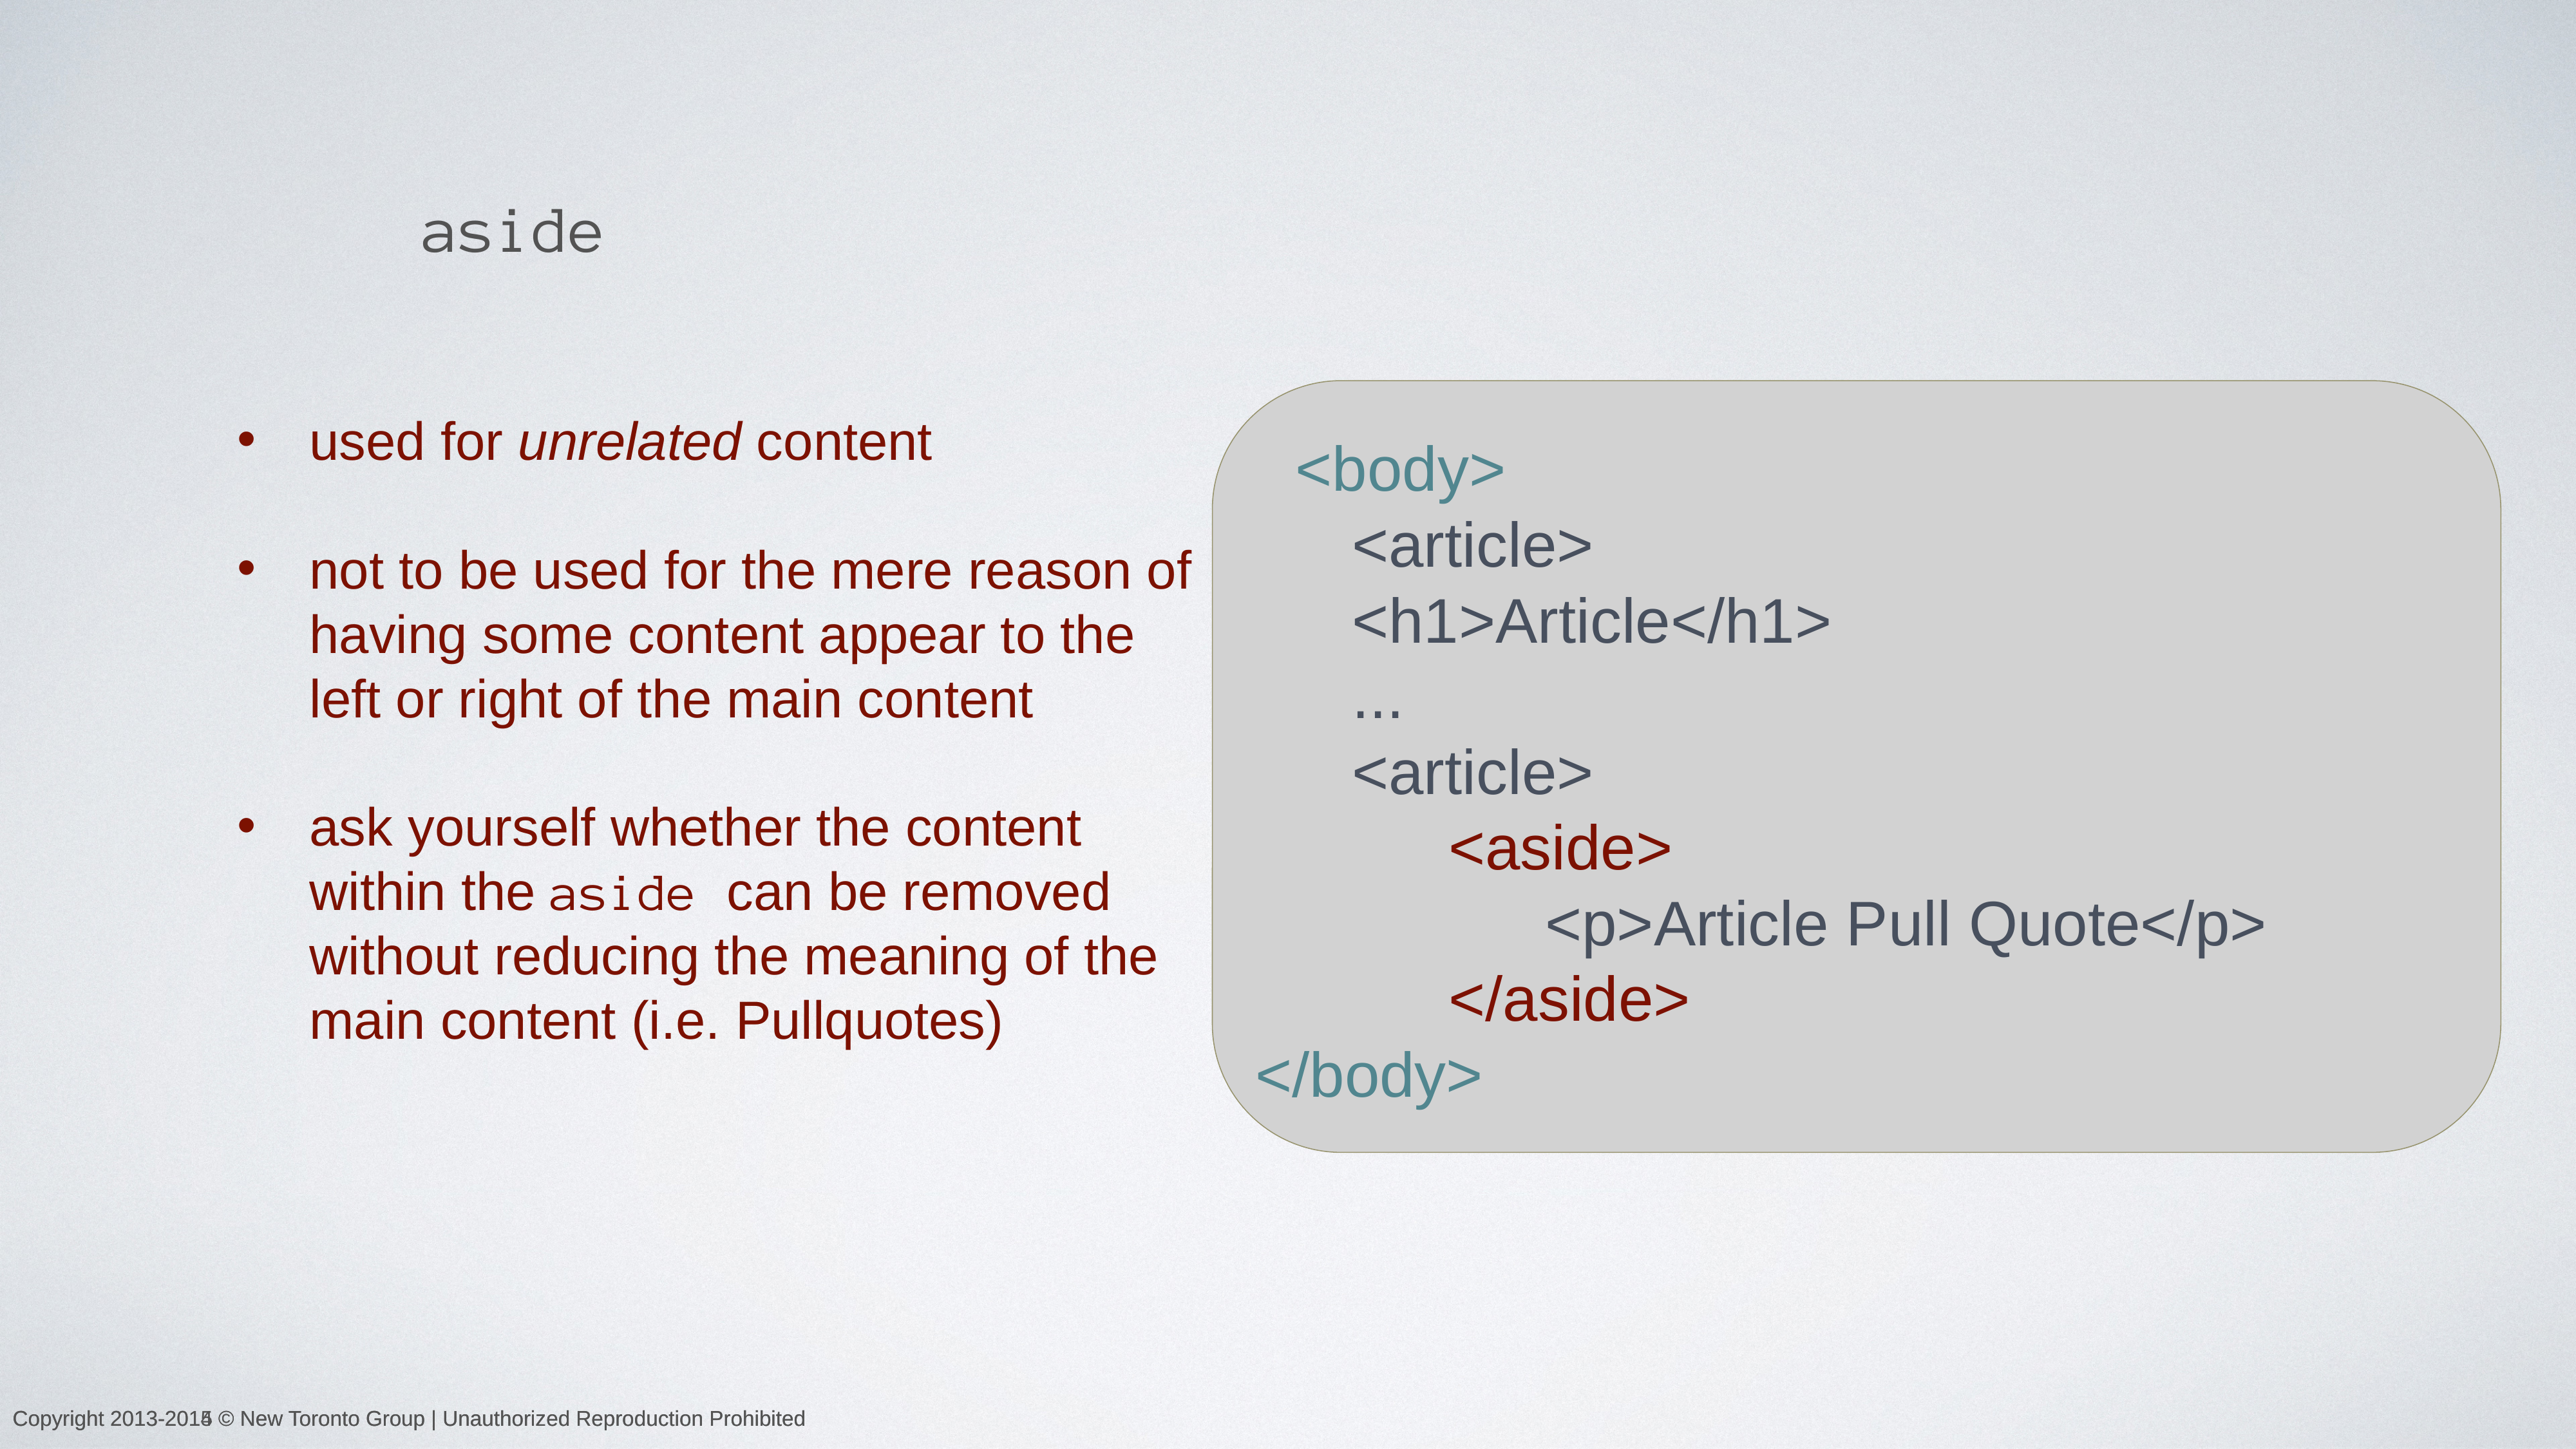

aside
 <body>
	<article>
	<h1>Article</h1>
	...
	<article>
		<aside>
			<p>Article Pull Quote</p>
		</aside>
</body>
used for unrelated content

not to be used for the mere reason of having some content appear to the left or right of the main content

ask yourself whether the content within the aside can be removed without reducing the meaning of the main content (i.e. Pullquotes)